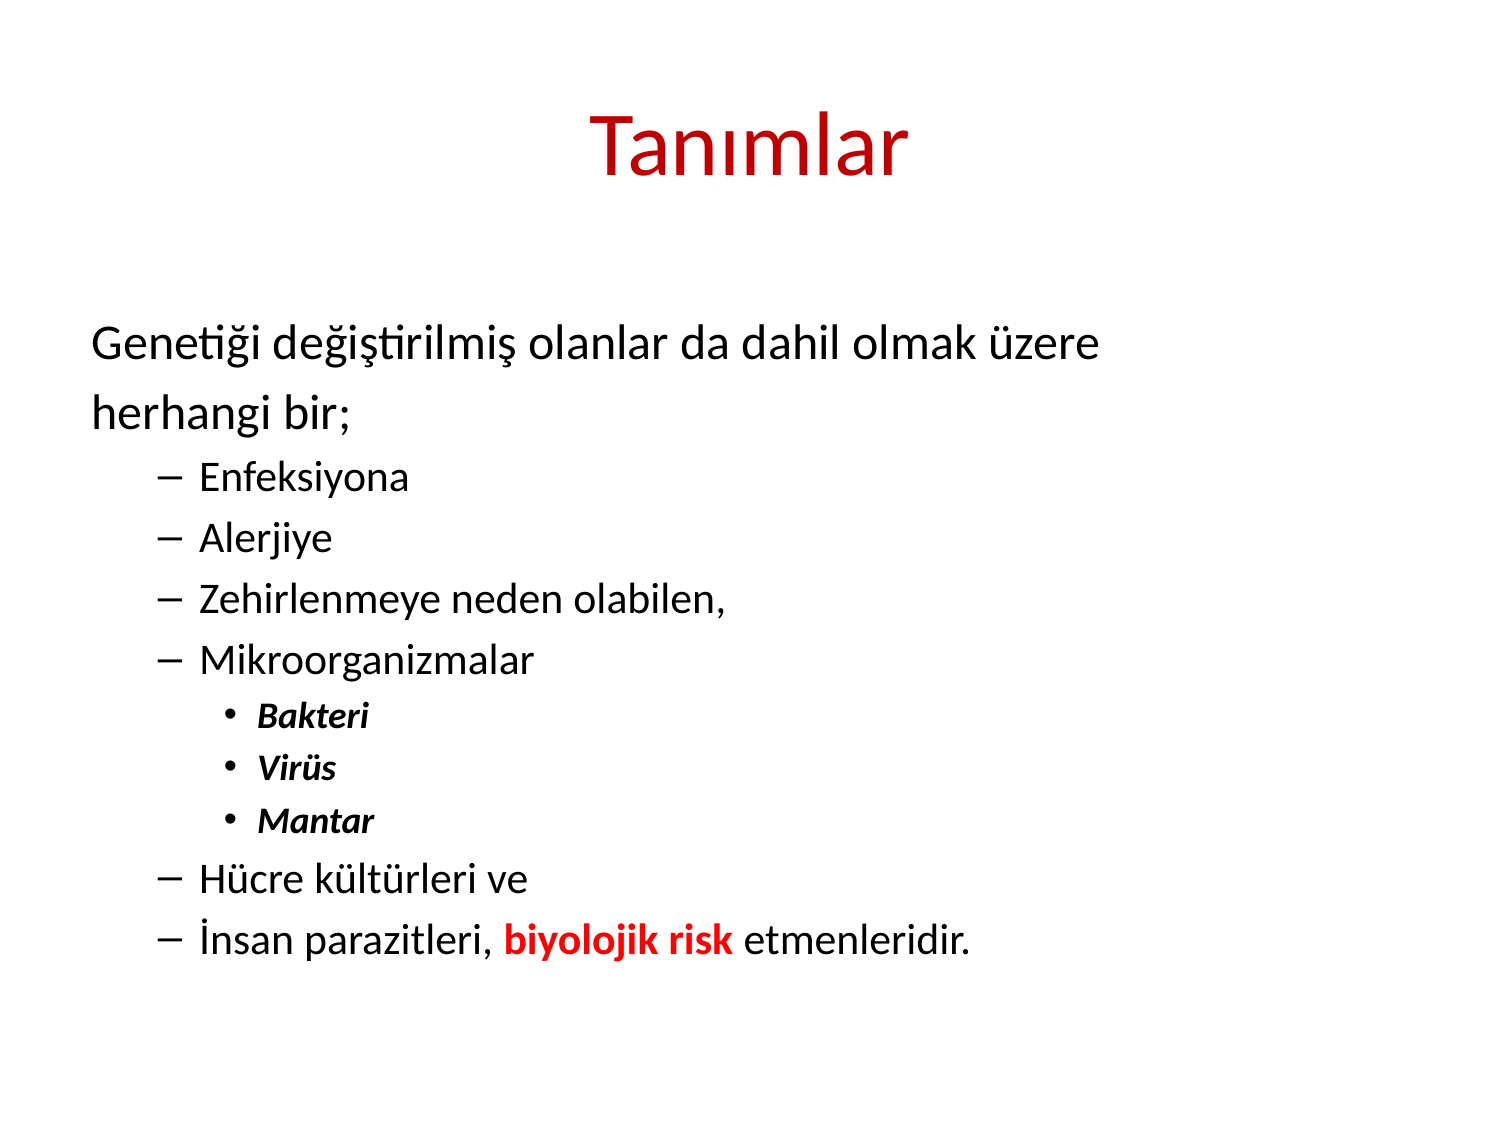

# Tanımlar

Genetiği değiştirilmiş olanlar da dahil olmak üzere
herhangi bir;
Enfeksiyona
Alerjiye
Zehirlenmeye neden olabilen,
Mikroorganizmalar
Bakteri
Virüs
Mantar
Hücre kültürleri ve
İnsan parazitleri, biyolojik risk etmenleridir.